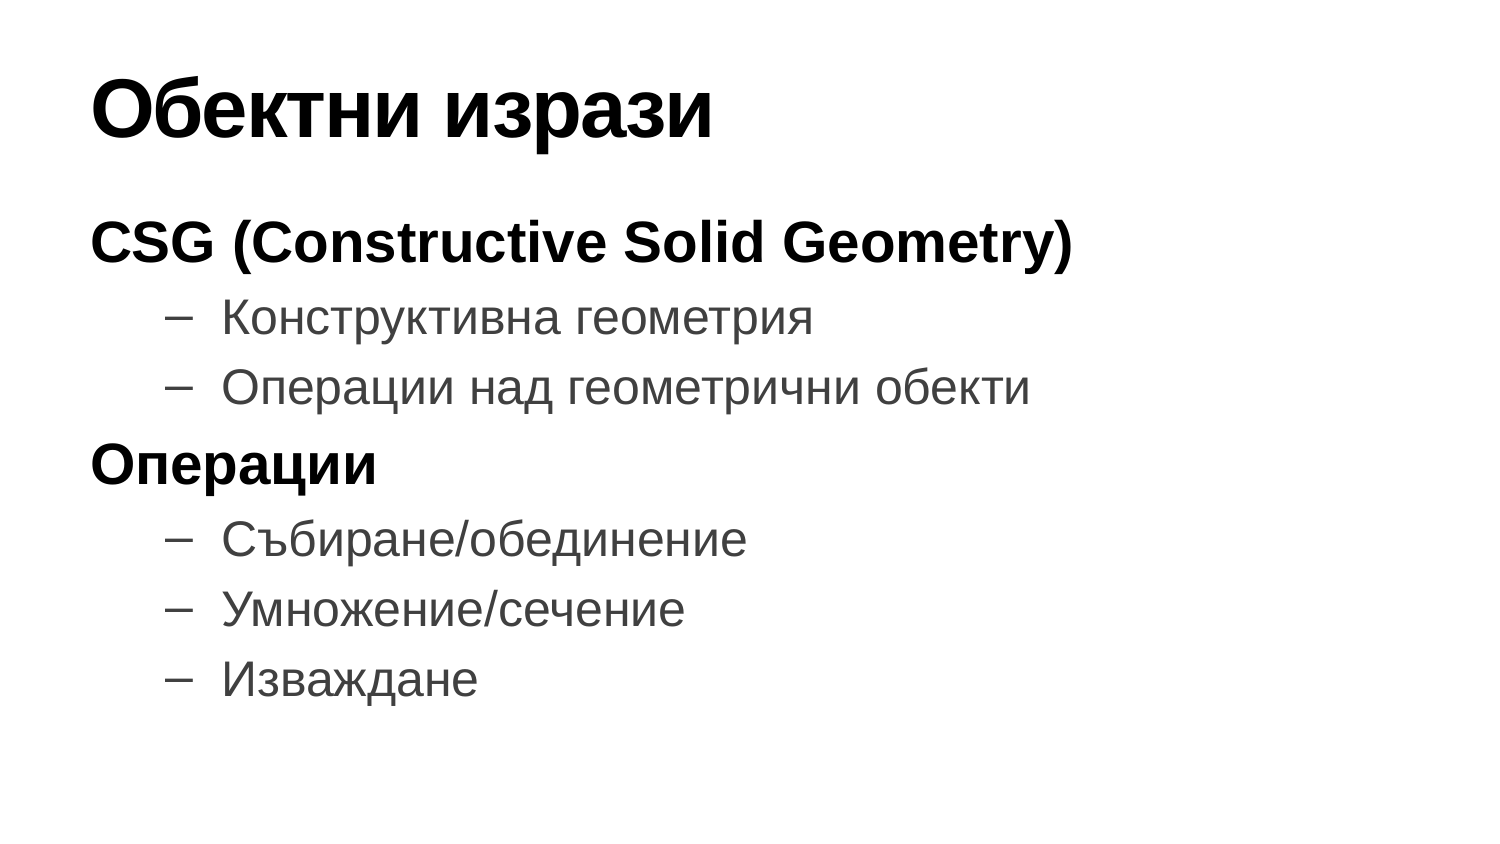

# Обектни изрази
CSG (Constructive Solid Geometry)
Конструктивна геометрия
Операции над геометрични обекти
Операции
Събиране/обединение
Умножение/сечение
Изваждане